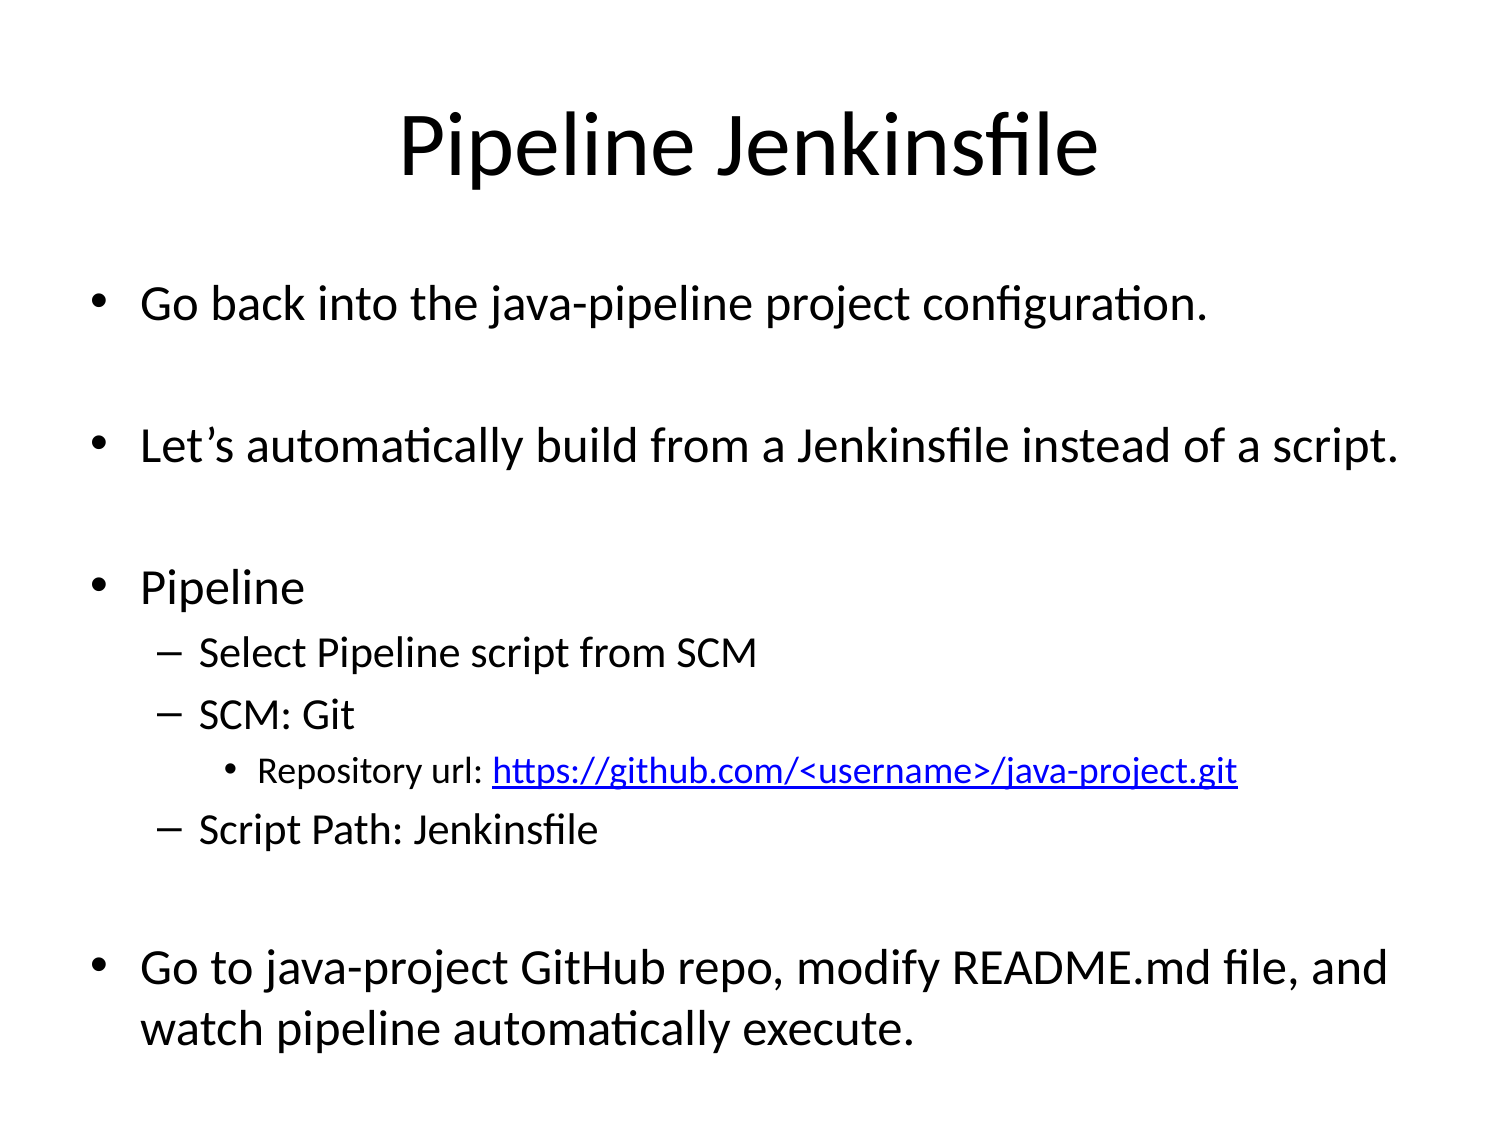

# Pipeline Jenkinsfile
Go back into the java-pipeline project configuration.

Let’s automatically build from a Jenkinsfile instead of a script.

Pipeline
Select Pipeline script from SCM
SCM: Git
Repository url: https://github.com/<username>/java-project.git
Script Path: Jenkinsfile

Go to java-project GitHub repo, modify README.md file, and watch pipeline automatically execute.